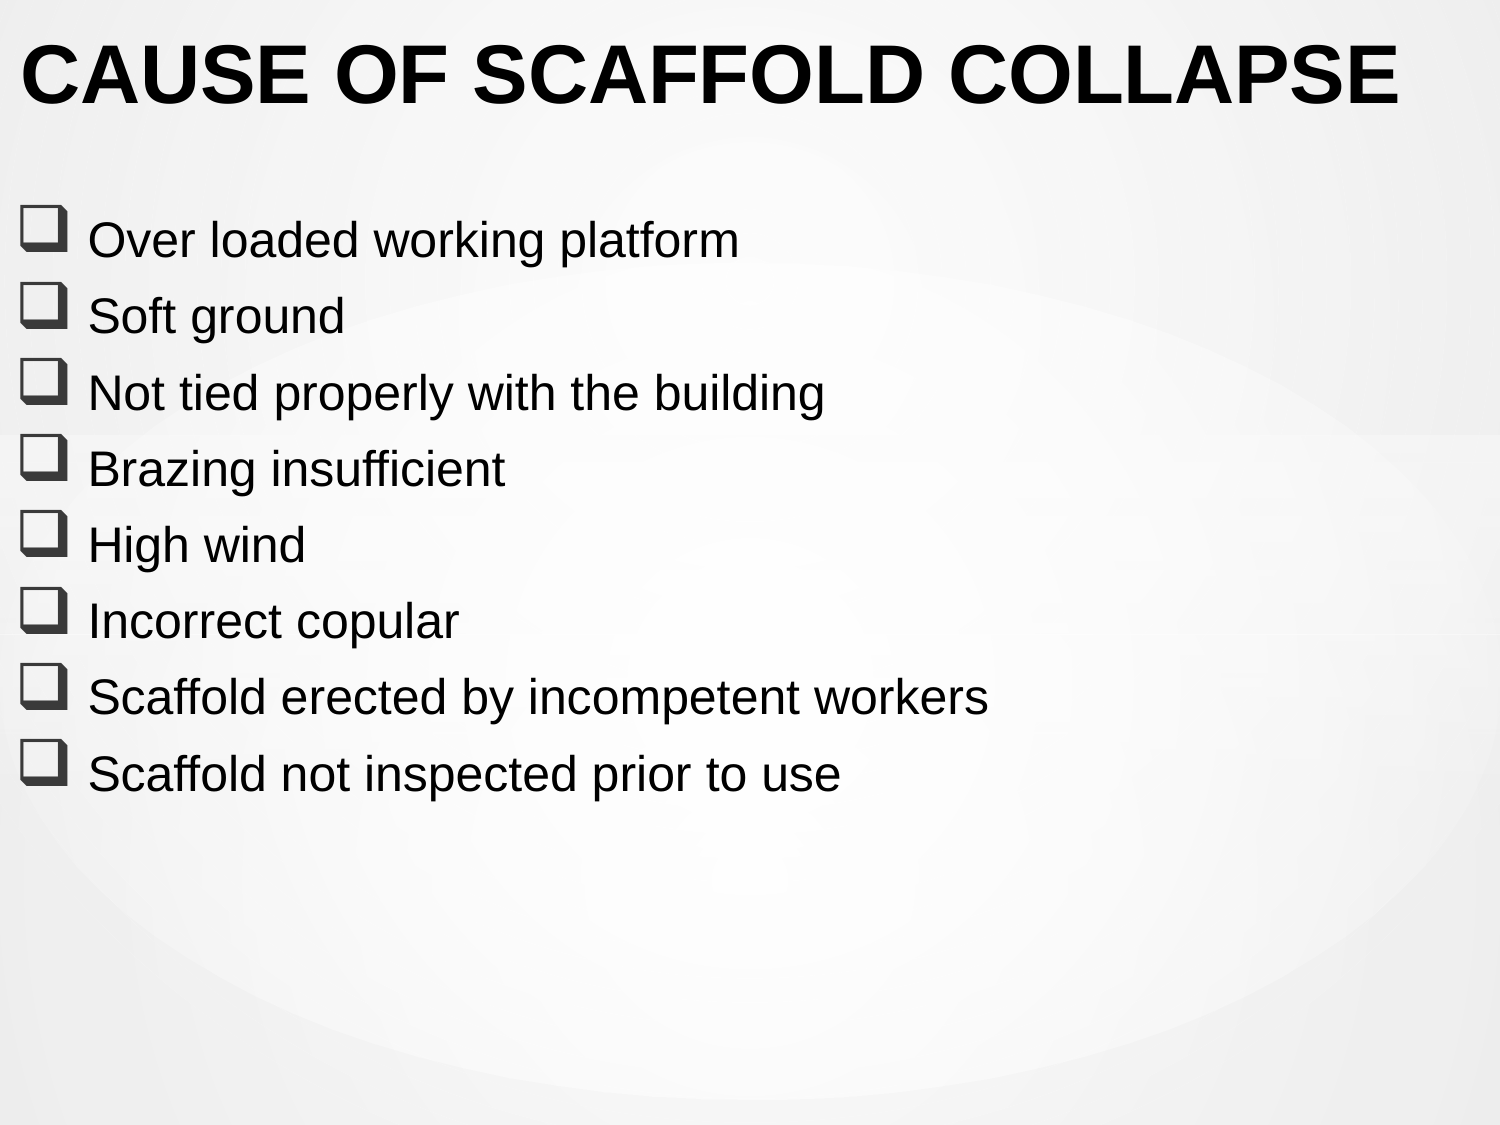

# CAUSE OF SCAFFOLD COLLAPSE
 Over loaded working platform
 Soft ground
 Not tied properly with the building
 Brazing insufficient
 High wind
 Incorrect copular
 Scaffold erected by incompetent workers
 Scaffold not inspected prior to use